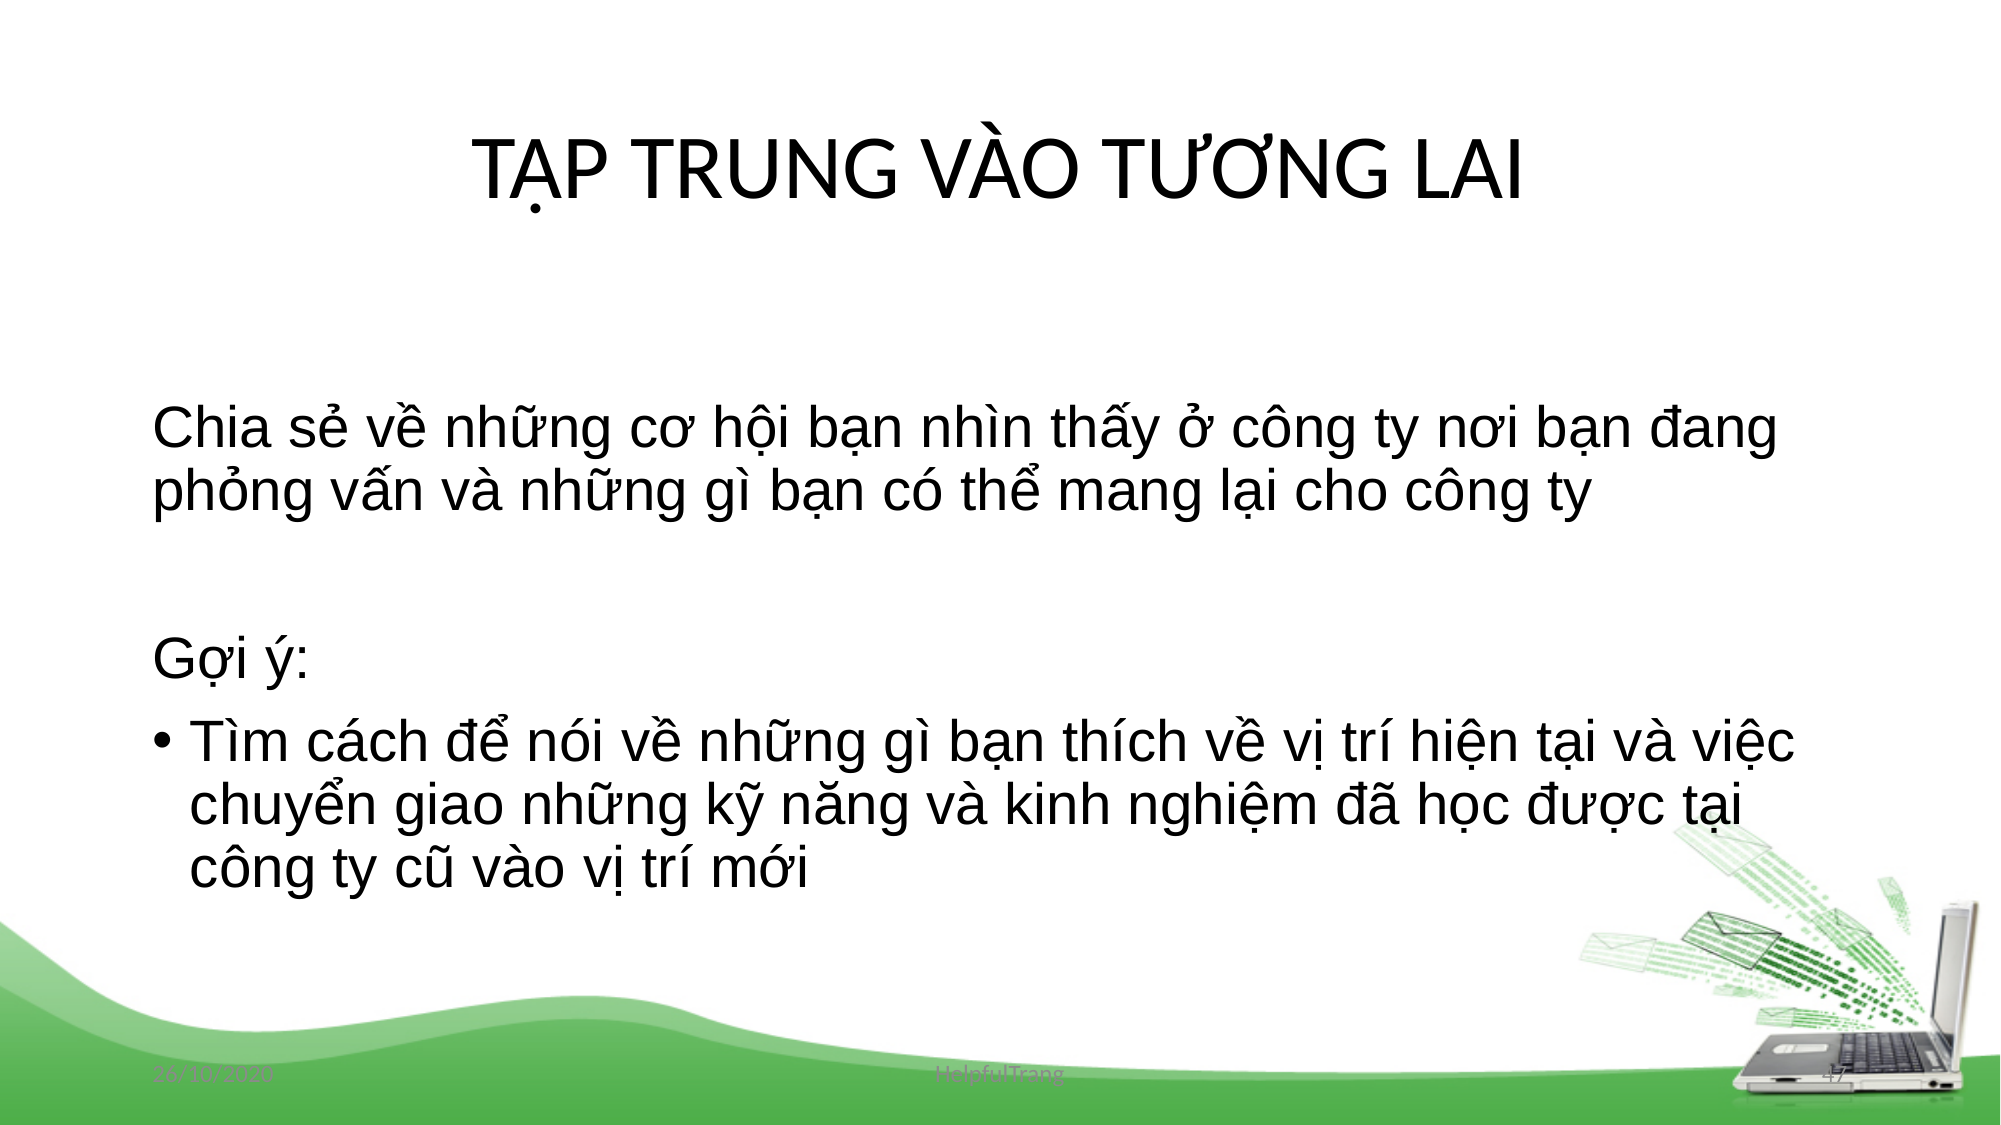

# TẬP TRUNG VÀO TƯƠNG LAI

Chia sẻ về những cơ hội bạn nhìn thấy ở công ty nơi bạn đang phỏng vấn và những gì bạn có thể mang lại cho công ty

Gợi ý:
Tìm cách để nói về những gì bạn thích về vị trí hiện tại và việc chuyển giao những kỹ năng và kinh nghiệm đã học được tại công ty cũ vào vị trí mới

26/10/2020
HelpfulTrang
47